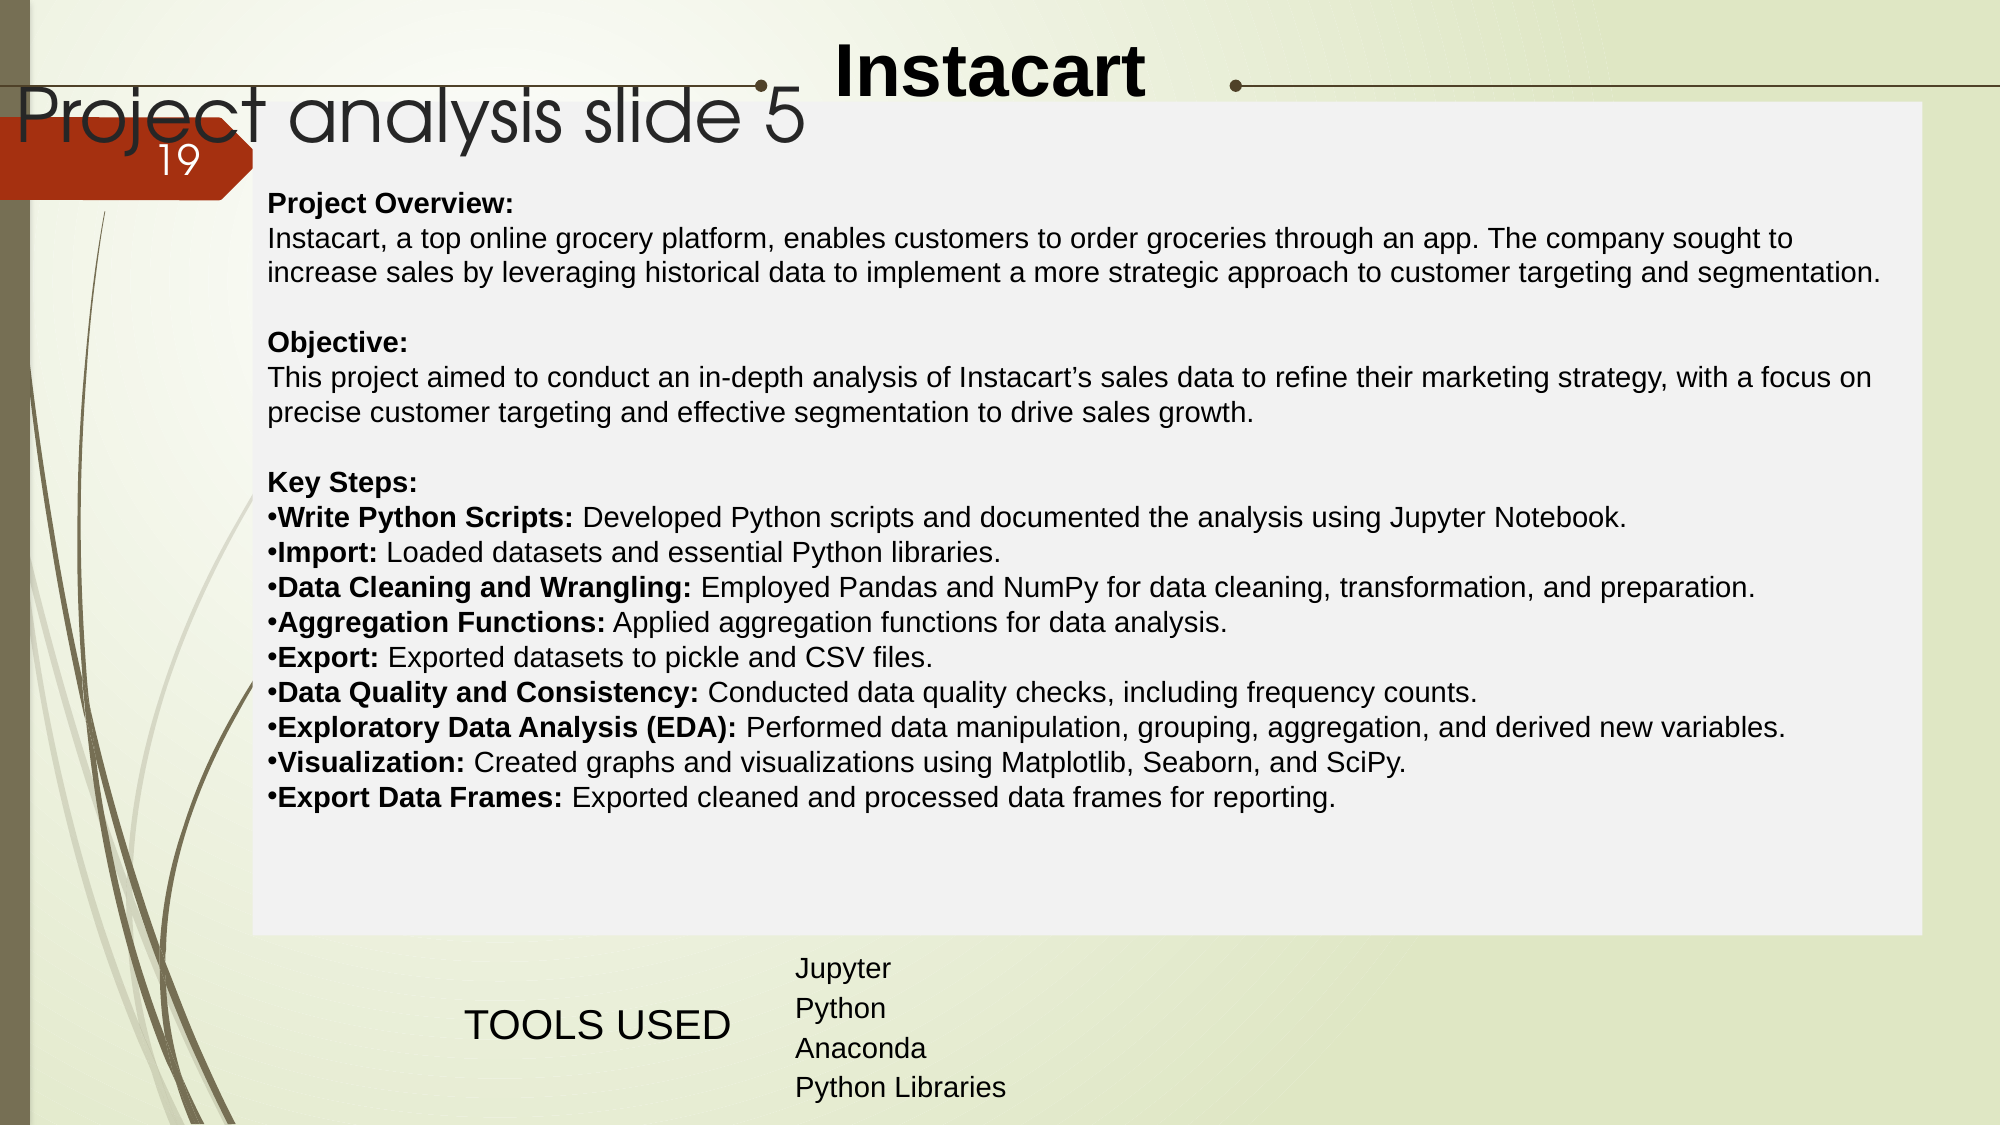

Instacart

Project analysis slide 5

Project Overview:
Instacart, a top online grocery platform, enables customers to order groceries through an app. The company sought to increase sales by leveraging historical data to implement a more strategic approach to customer targeting and segmentation.

Objective:
This project aimed to conduct an in-depth analysis of Instacart’s sales data to refine their marketing strategy, with a focus on precise customer targeting and effective segmentation to drive sales growth.

Key Steps:
Write Python Scripts: Developed Python scripts and documented the analysis using Jupyter Notebook.
Import: Loaded datasets and essential Python libraries.
Data Cleaning and Wrangling: Employed Pandas and NumPy for data cleaning, transformation, and preparation.
Aggregation Functions: Applied aggregation functions for data analysis.
Export: Exported datasets to pickle and CSV files.
Data Quality and Consistency: Conducted data quality checks, including frequency counts.
Exploratory Data Analysis (EDA): Performed data manipulation, grouping, aggregation, and derived new variables.
Visualization: Created graphs and visualizations using Matplotlib, Seaborn, and SciPy.
Export Data Frames: Exported cleaned and processed data frames for reporting.

19
Jupyter
Python
Anaconda
Python Libraries
TOOLS USED